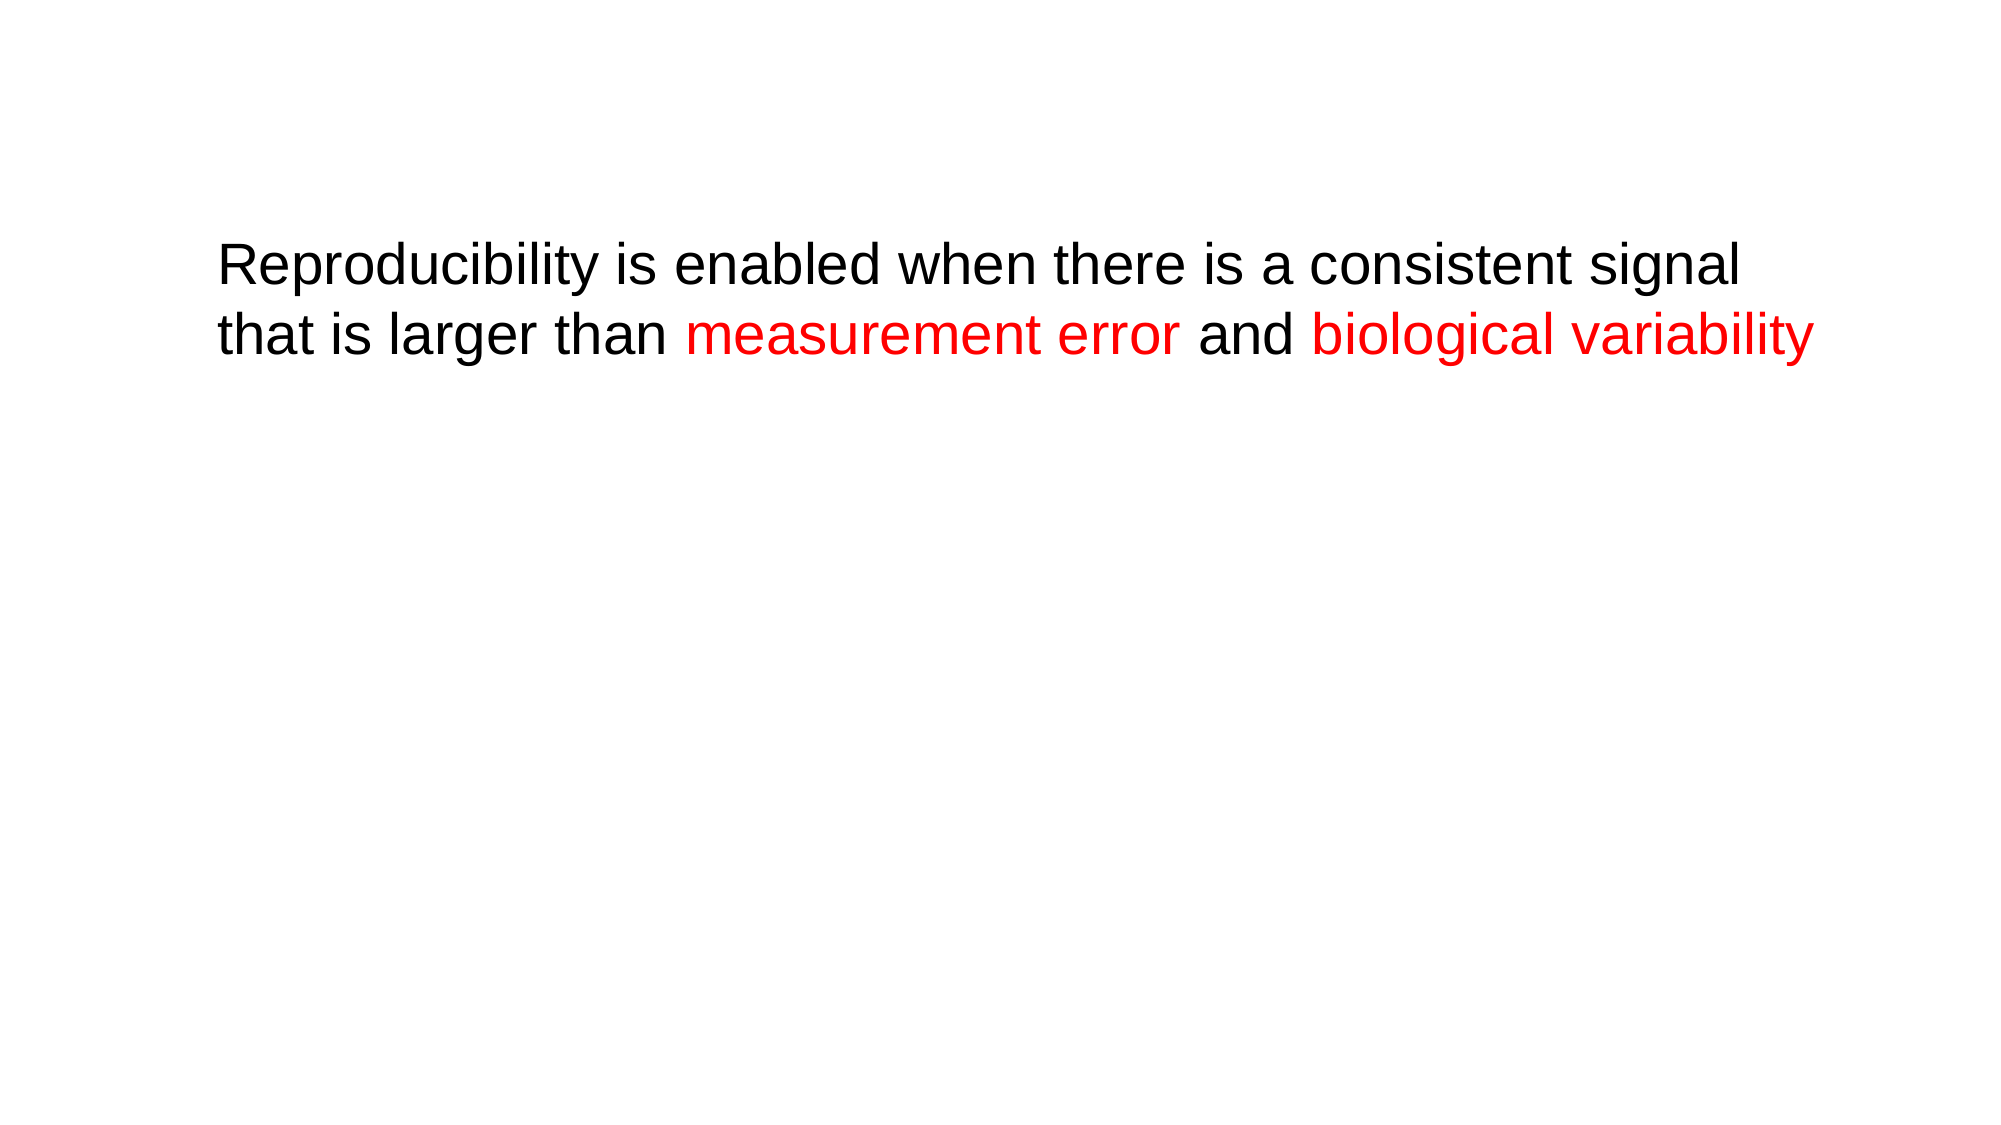

Reproducibility is enabled when there is a consistent signal
that is larger than measurement error and biological variability